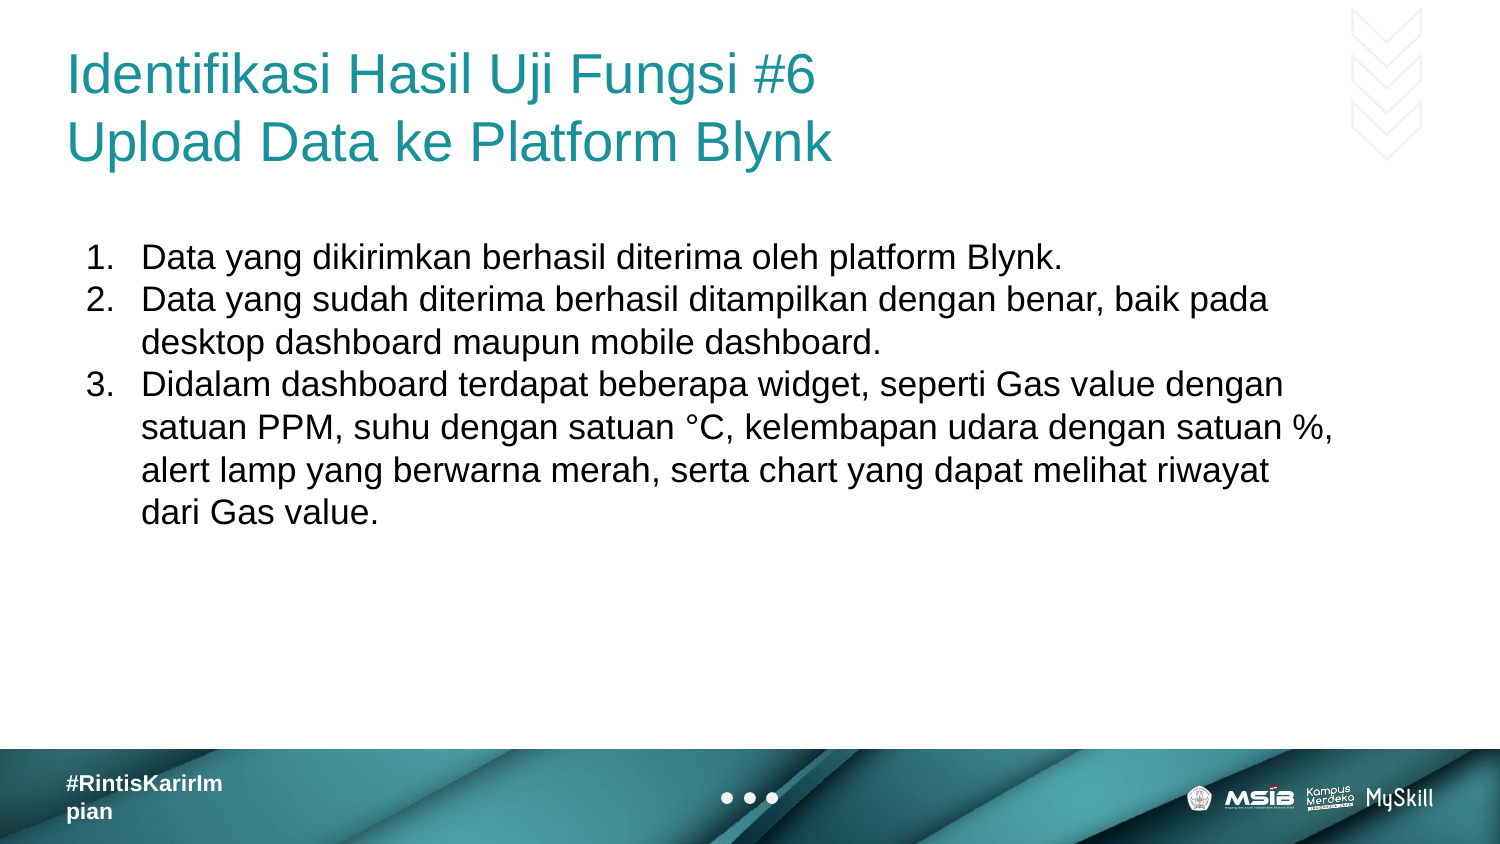

# Identifikasi Hasil Uji Fungsi #6
Upload Data ke Platform Blynk
Data yang dikirimkan berhasil diterima oleh platform Blynk.
Data yang sudah diterima berhasil ditampilkan dengan benar, baik pada desktop dashboard maupun mobile dashboard.
Didalam dashboard terdapat beberapa widget, seperti Gas value dengan satuan PPM, suhu dengan satuan °C, kelembapan udara dengan satuan %, alert lamp yang berwarna merah, serta chart yang dapat melihat riwayat dari Gas value.